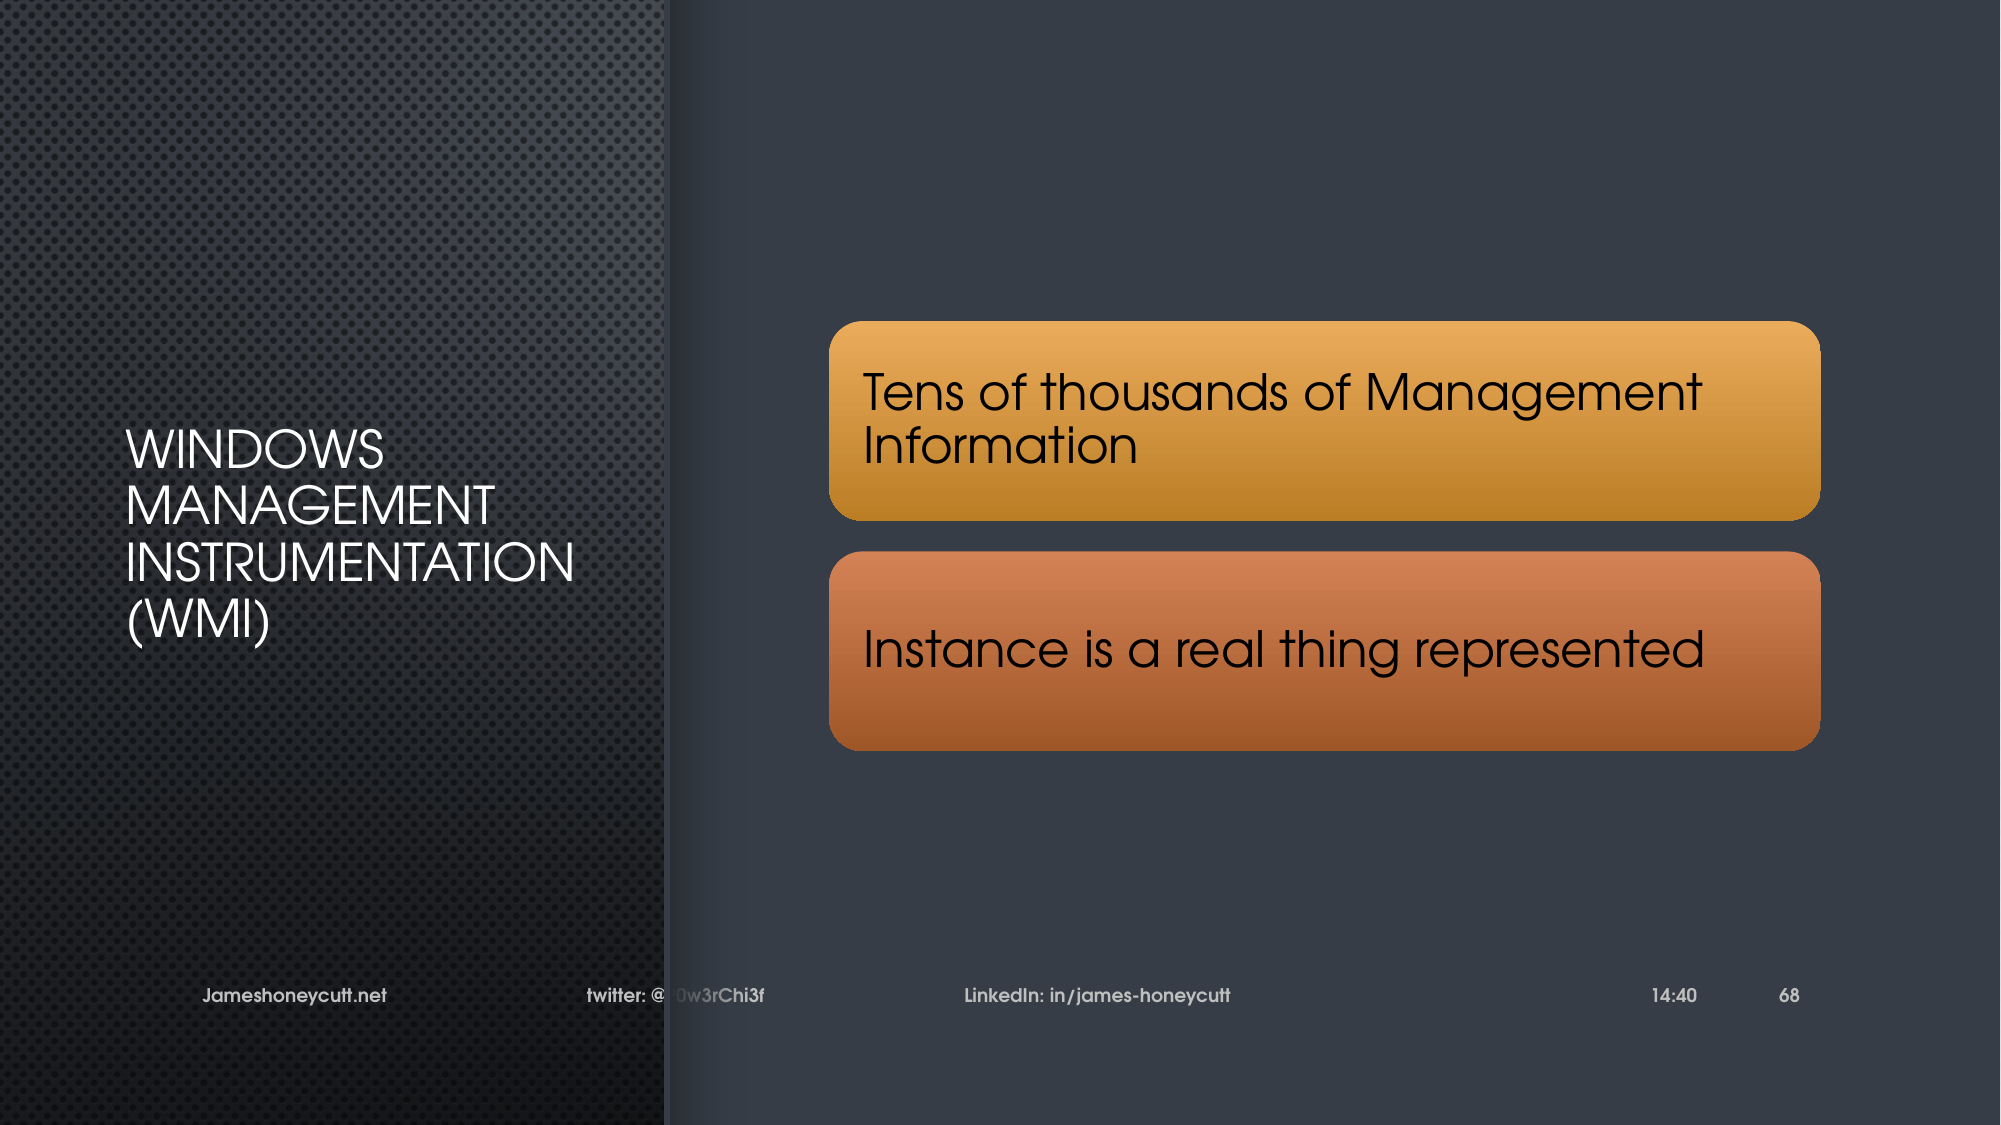

Tens of thousands of Management Information
Instance is a real thing represented
# Windows Management Instrumentation (WMI)

Jameshoneycutt.net                                      twitter: @P0w3rChi3f                                      LinkedIn: in/james-honeycutt
14:40
68